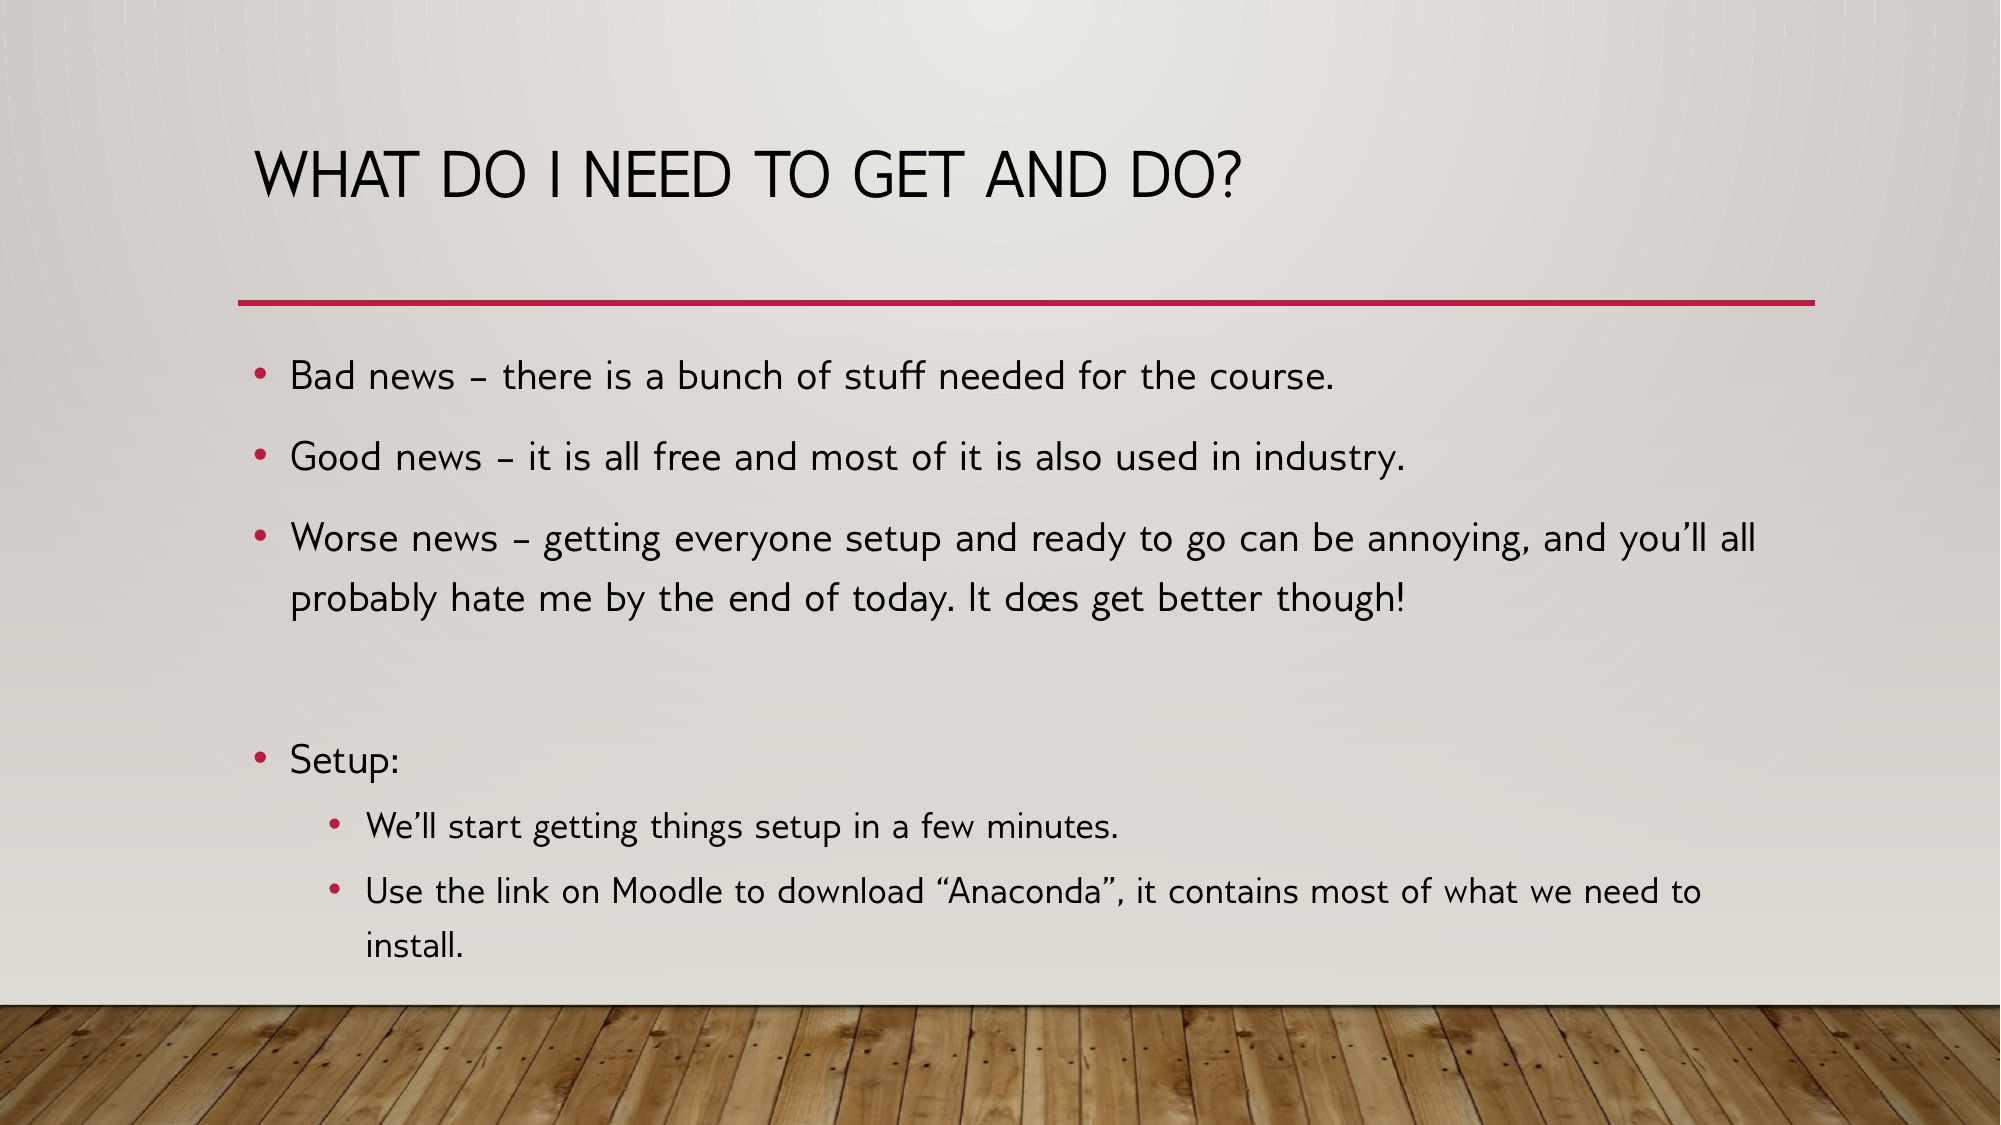

# What do I need to Get and do?
Bad news – there is a bunch of stuff needed for the course.
Good news – it is all free and most of it is also used in industry.
Worse news – getting everyone setup and ready to go can be annoying, and you’ll all probably hate me by the end of today. It does get better though!

Setup:
We’ll start getting things setup in a few minutes.
Use the link on Moodle to download “Anaconda”, it contains most of what we need to install.